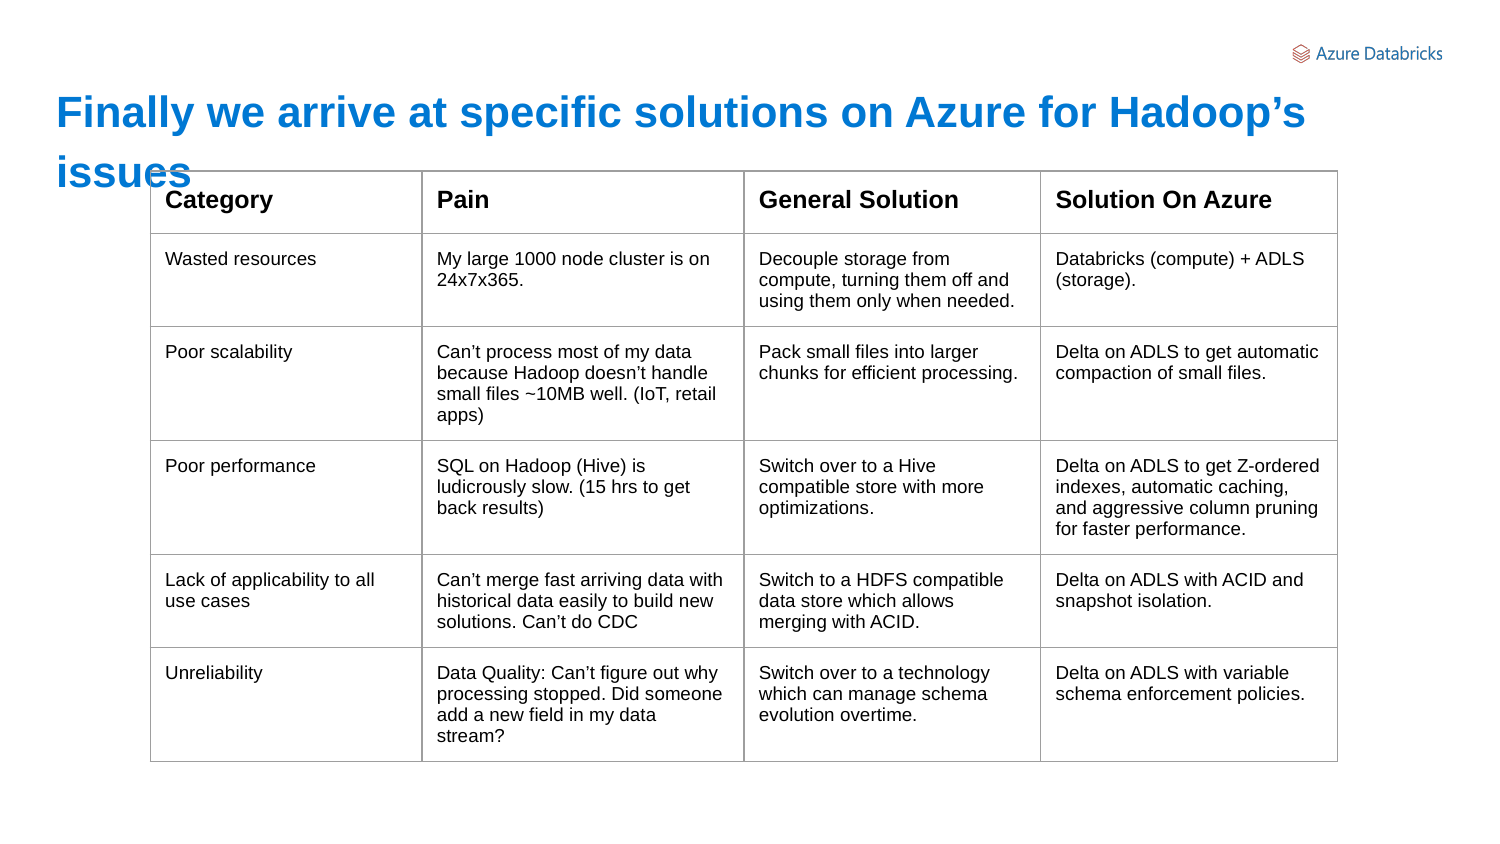

# Finally we arrive at specific solutions on Azure for Hadoop’s issues
| Category | Pain | General Solution | Solution On Azure |
| --- | --- | --- | --- |
| Wasted resources | My large 1000 node cluster is on 24x7x365. | Decouple storage from compute, turning them off and using them only when needed. | Databricks (compute) + ADLS (storage). |
| Poor scalability | Can’t process most of my data because Hadoop doesn’t handle small files ~10MB well. (IoT, retail apps) | Pack small files into larger chunks for efficient processing. | Delta on ADLS to get automatic compaction of small files. |
| Poor performance | SQL on Hadoop (Hive) is ludicrously slow. (15 hrs to get back results) | Switch over to a Hive compatible store with more optimizations. | Delta on ADLS to get Z-ordered indexes, automatic caching, and aggressive column pruning for faster performance. |
| Lack of applicability to all use cases | Can’t merge fast arriving data with historical data easily to build new solutions. Can’t do CDC | Switch to a HDFS compatible data store which allows merging with ACID. | Delta on ADLS with ACID and snapshot isolation. |
| Unreliability | Data Quality: Can’t figure out why processing stopped. Did someone add a new field in my data stream? | Switch over to a technology which can manage schema evolution overtime. | Delta on ADLS with variable schema enforcement policies. |